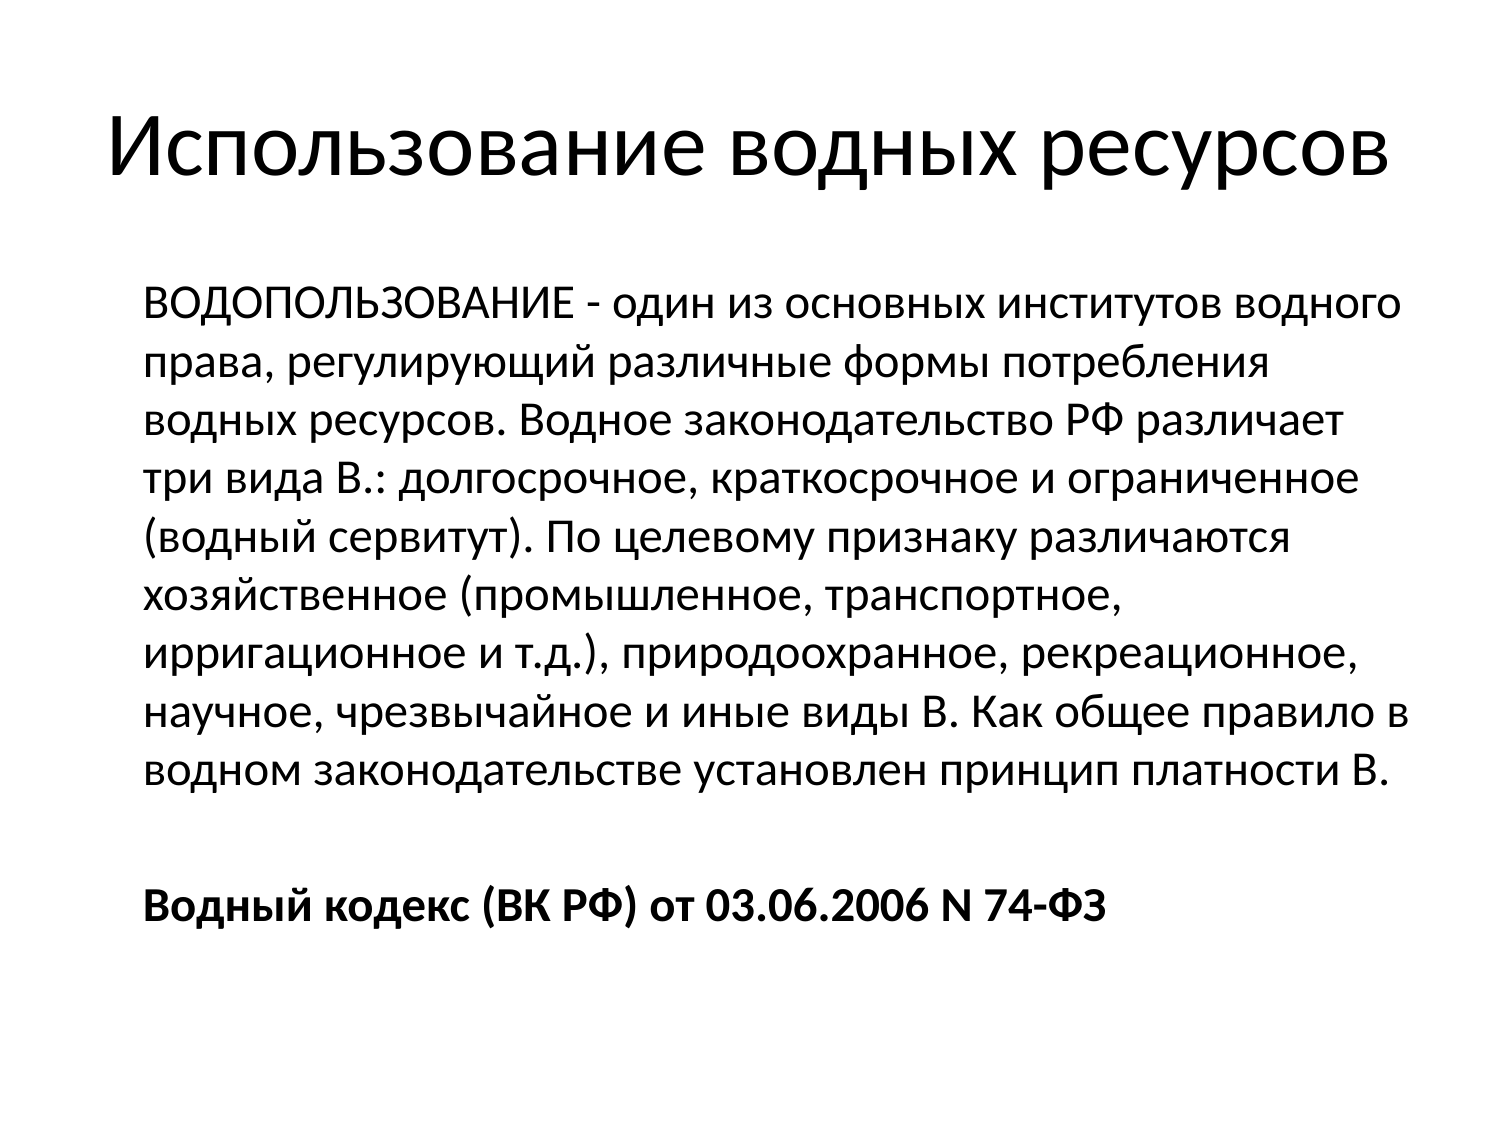

# Использование водных ресурсов
	ВОДОПОЛЬЗОВАНИЕ - один из основных институтов водного права, регулирующий различные формы потребления водных ресурсов. Водное законодательство РФ различает три вида В.: долгосрочное, краткосрочное и ограниченное (водный сервитут). По целевому признаку различаются хозяйственное (промышленное, транспортное, ирригационное и т.д.), природоохранное, рекреационное, научное, чрезвычайное и иные виды В. Как общее правило в водном законодательстве установлен принцип платности В.

	Водный кодекс (ВК РФ) от 03.06.2006 N 74-ФЗ